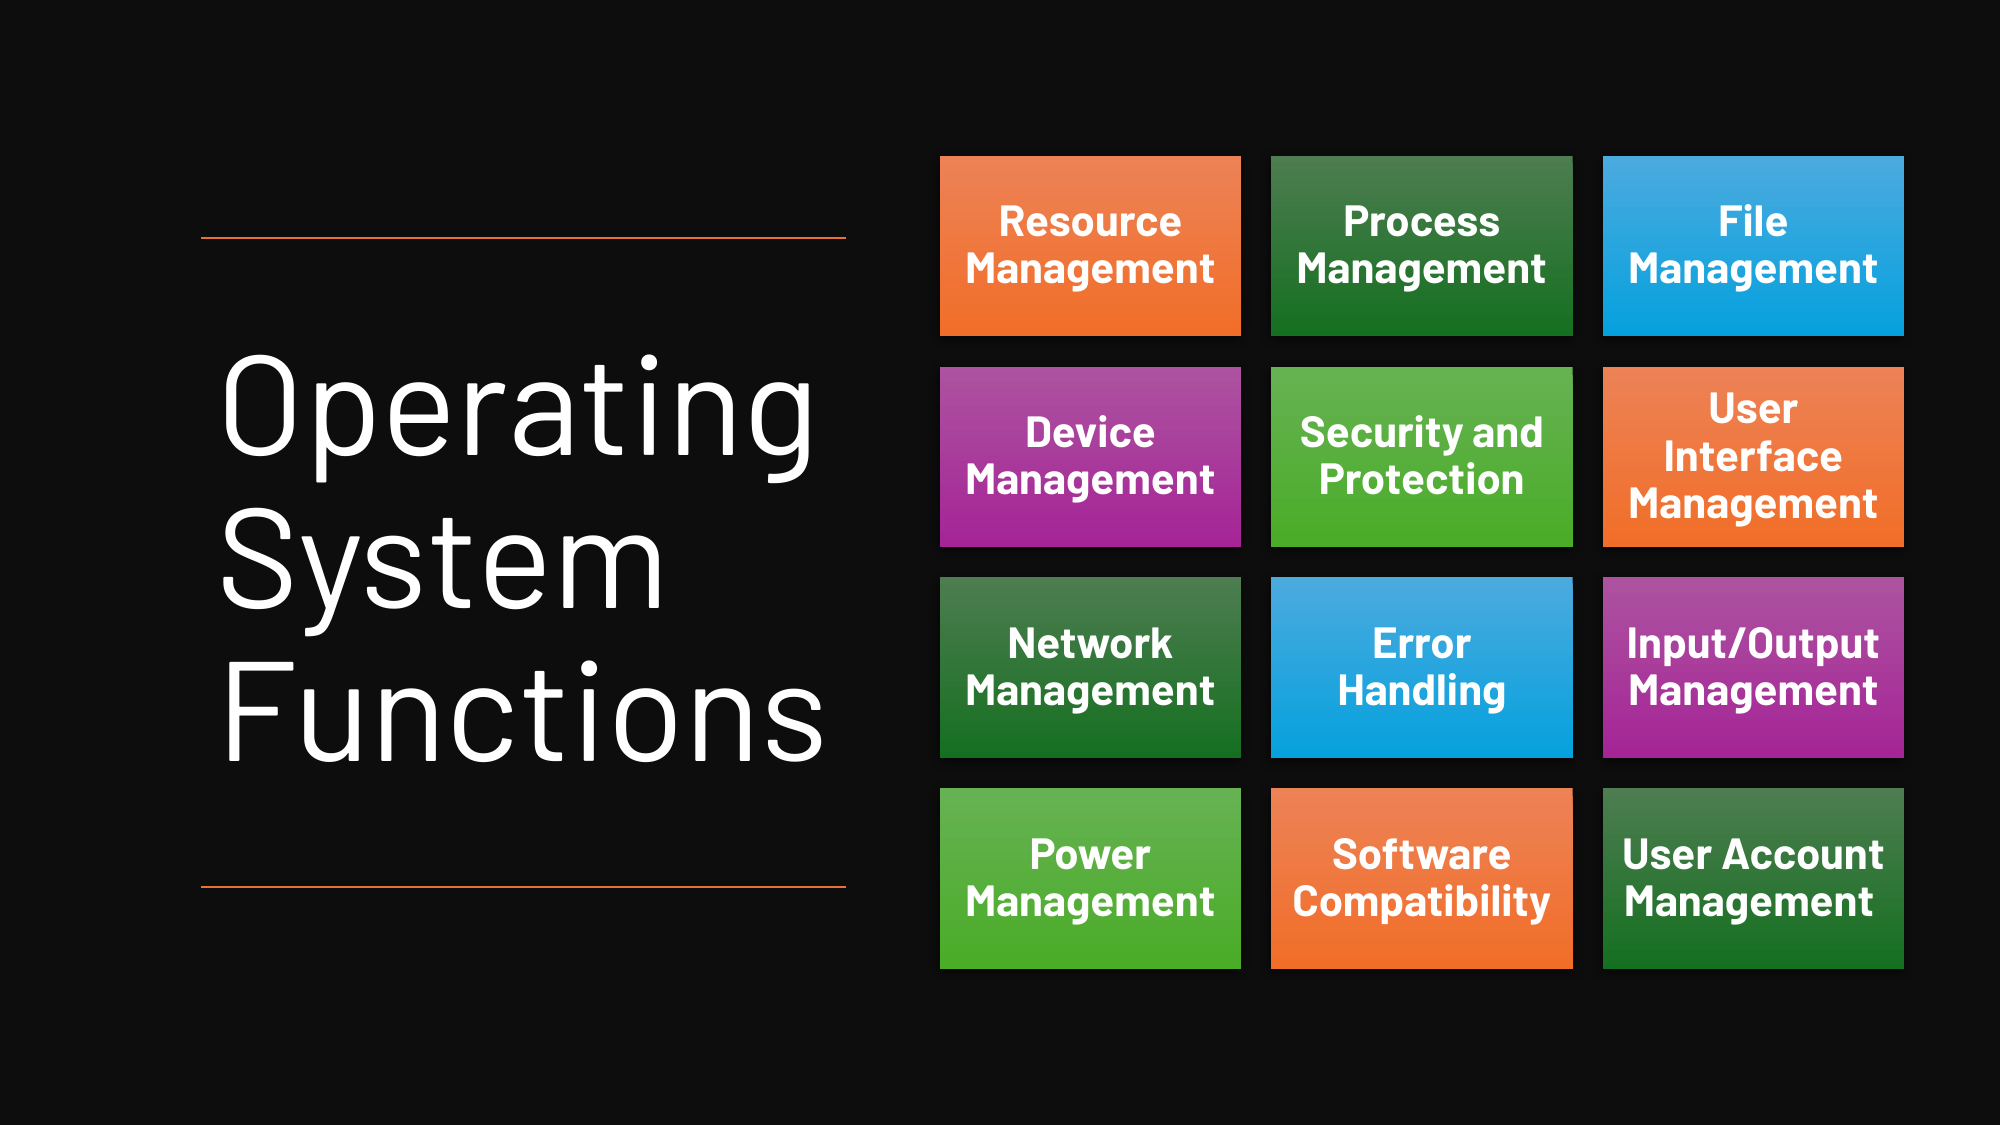

Resource Management
Process Management
File Management
# Operating System Functions
Device Management
Security and Protection
User Interface Management
Network Management
Error Handling
Input/Output Management
Power Management
Software Compatibility
User Account Management